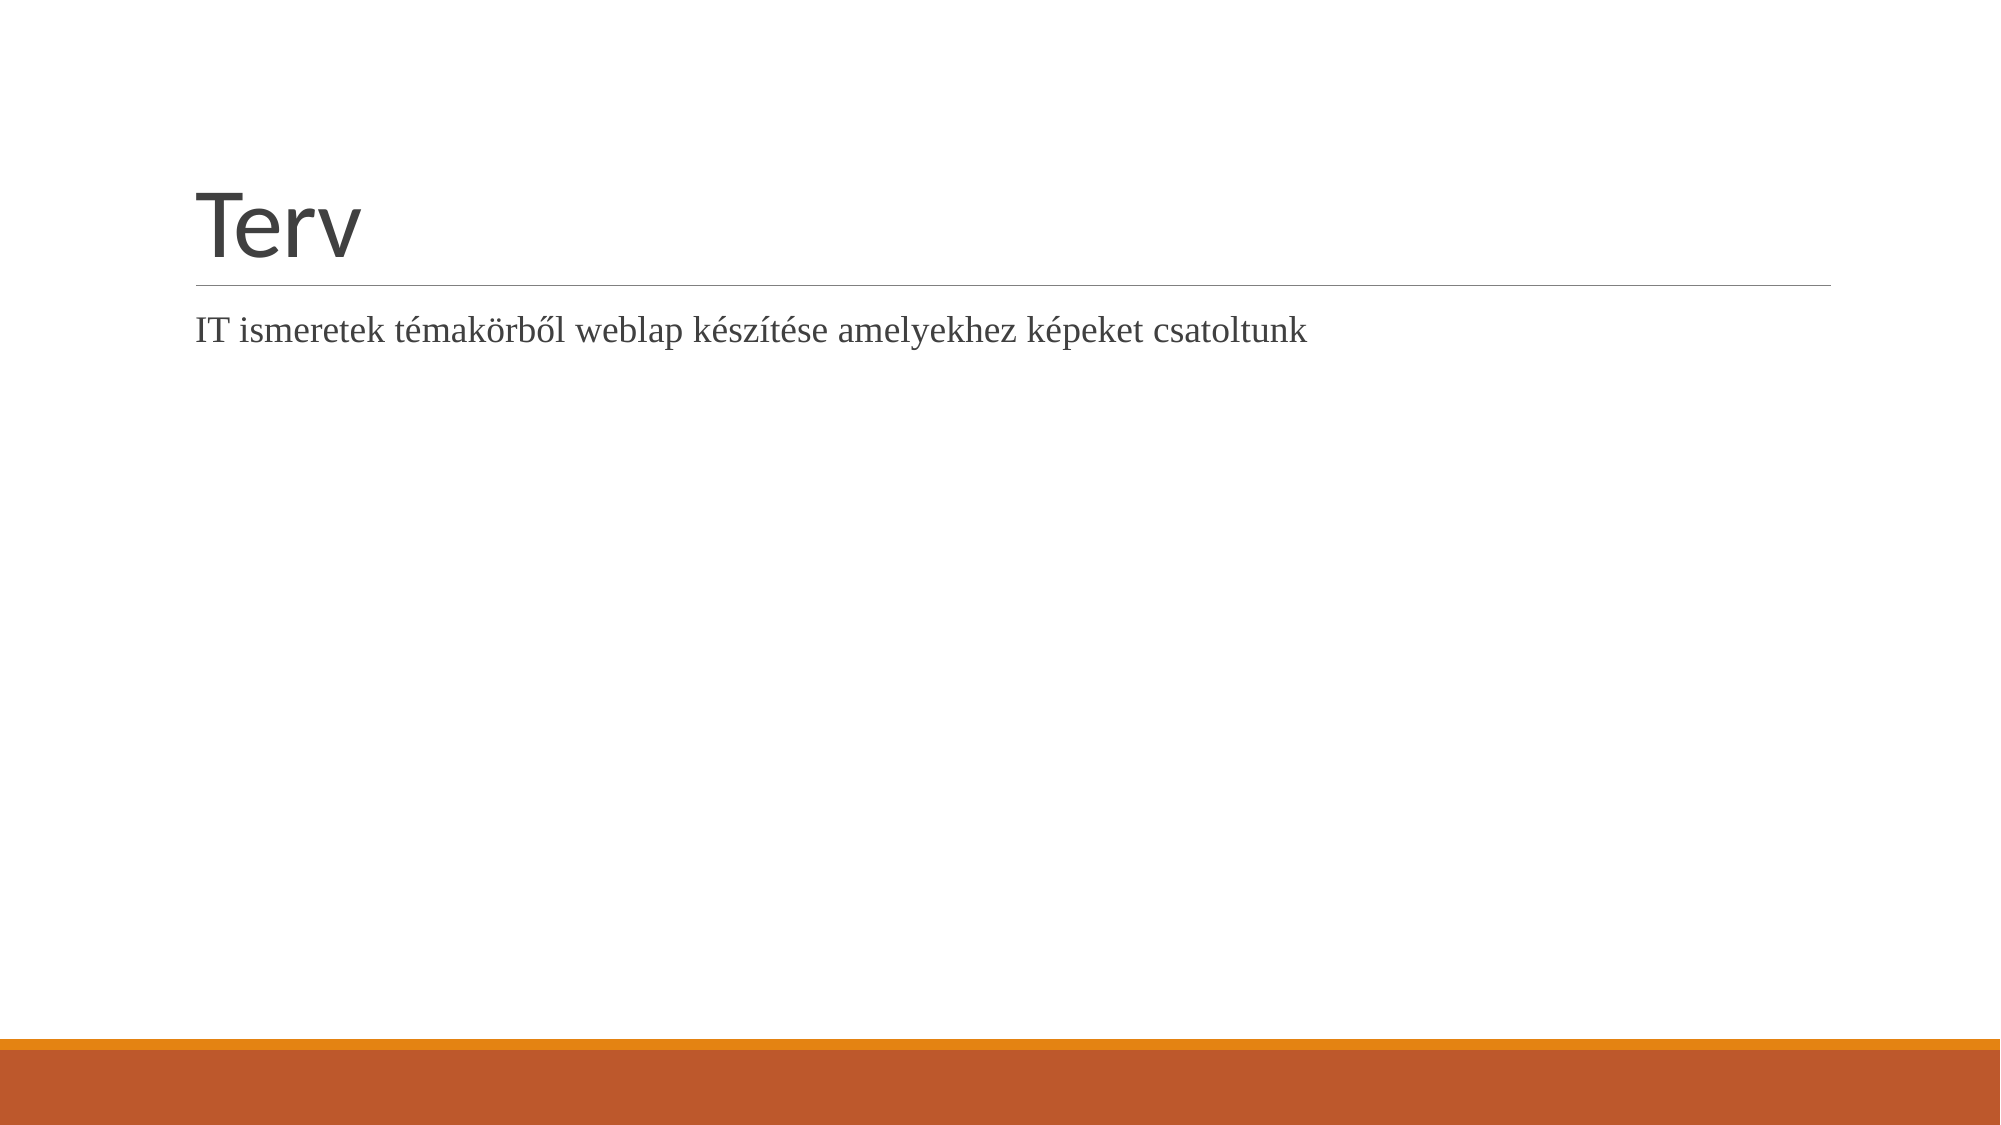

# Terv
IT ismeretek témakörből weblap készítése amelyekhez képeket csatoltunk